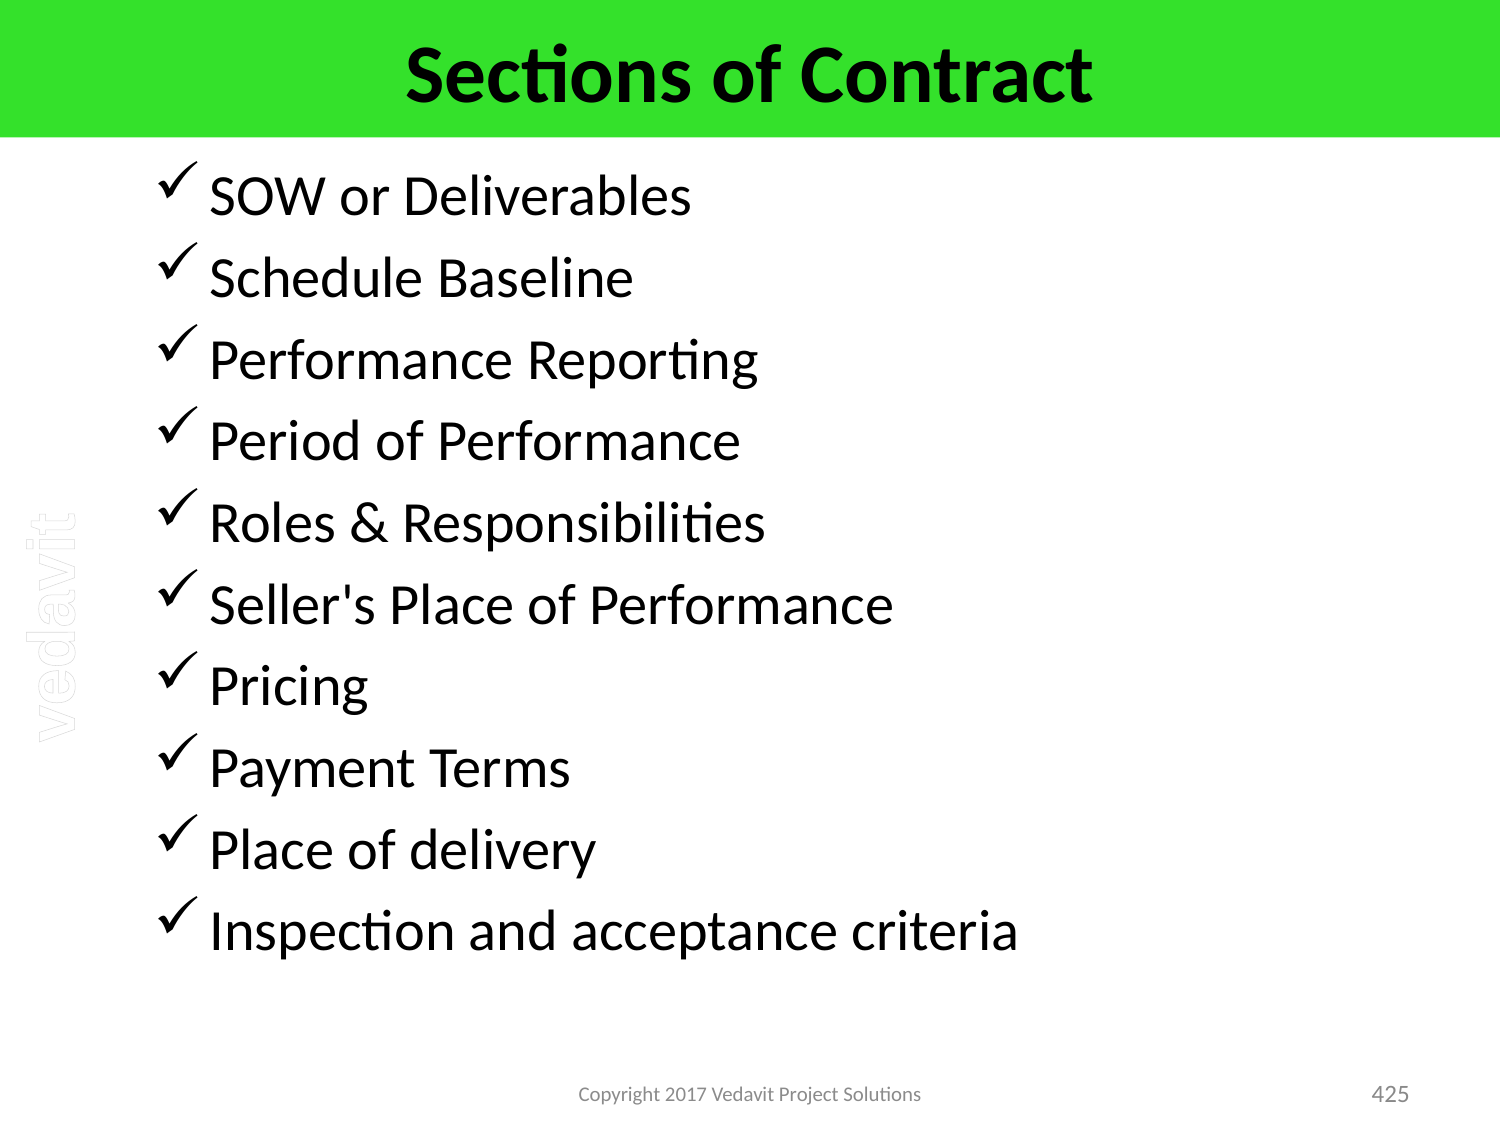

# Sections of Contract
SOW or Deliverables
Schedule Baseline
Performance Reporting
Period of Performance
Roles & Responsibilities
Seller's Place of Performance
Pricing
Payment Terms
Place of delivery
Inspection and acceptance criteria
Copyright 2017 Vedavit Project Solutions
425